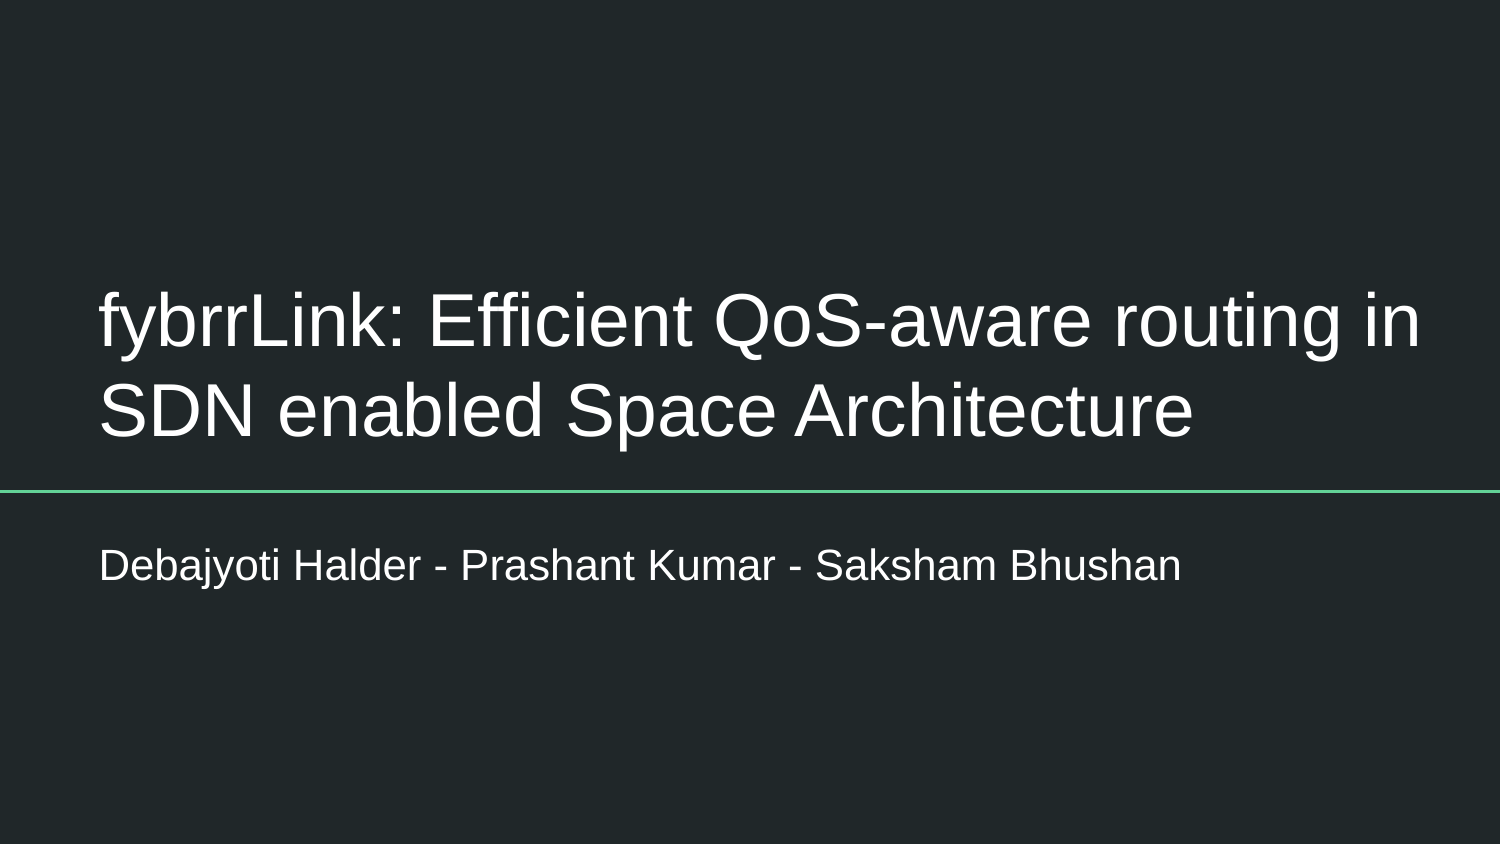

# fybrrLink: Efficient QoS-aware routing in SDN enabled Space Architecture​
Debajyoti Halder - Prashant Kumar - Saksham Bhushan